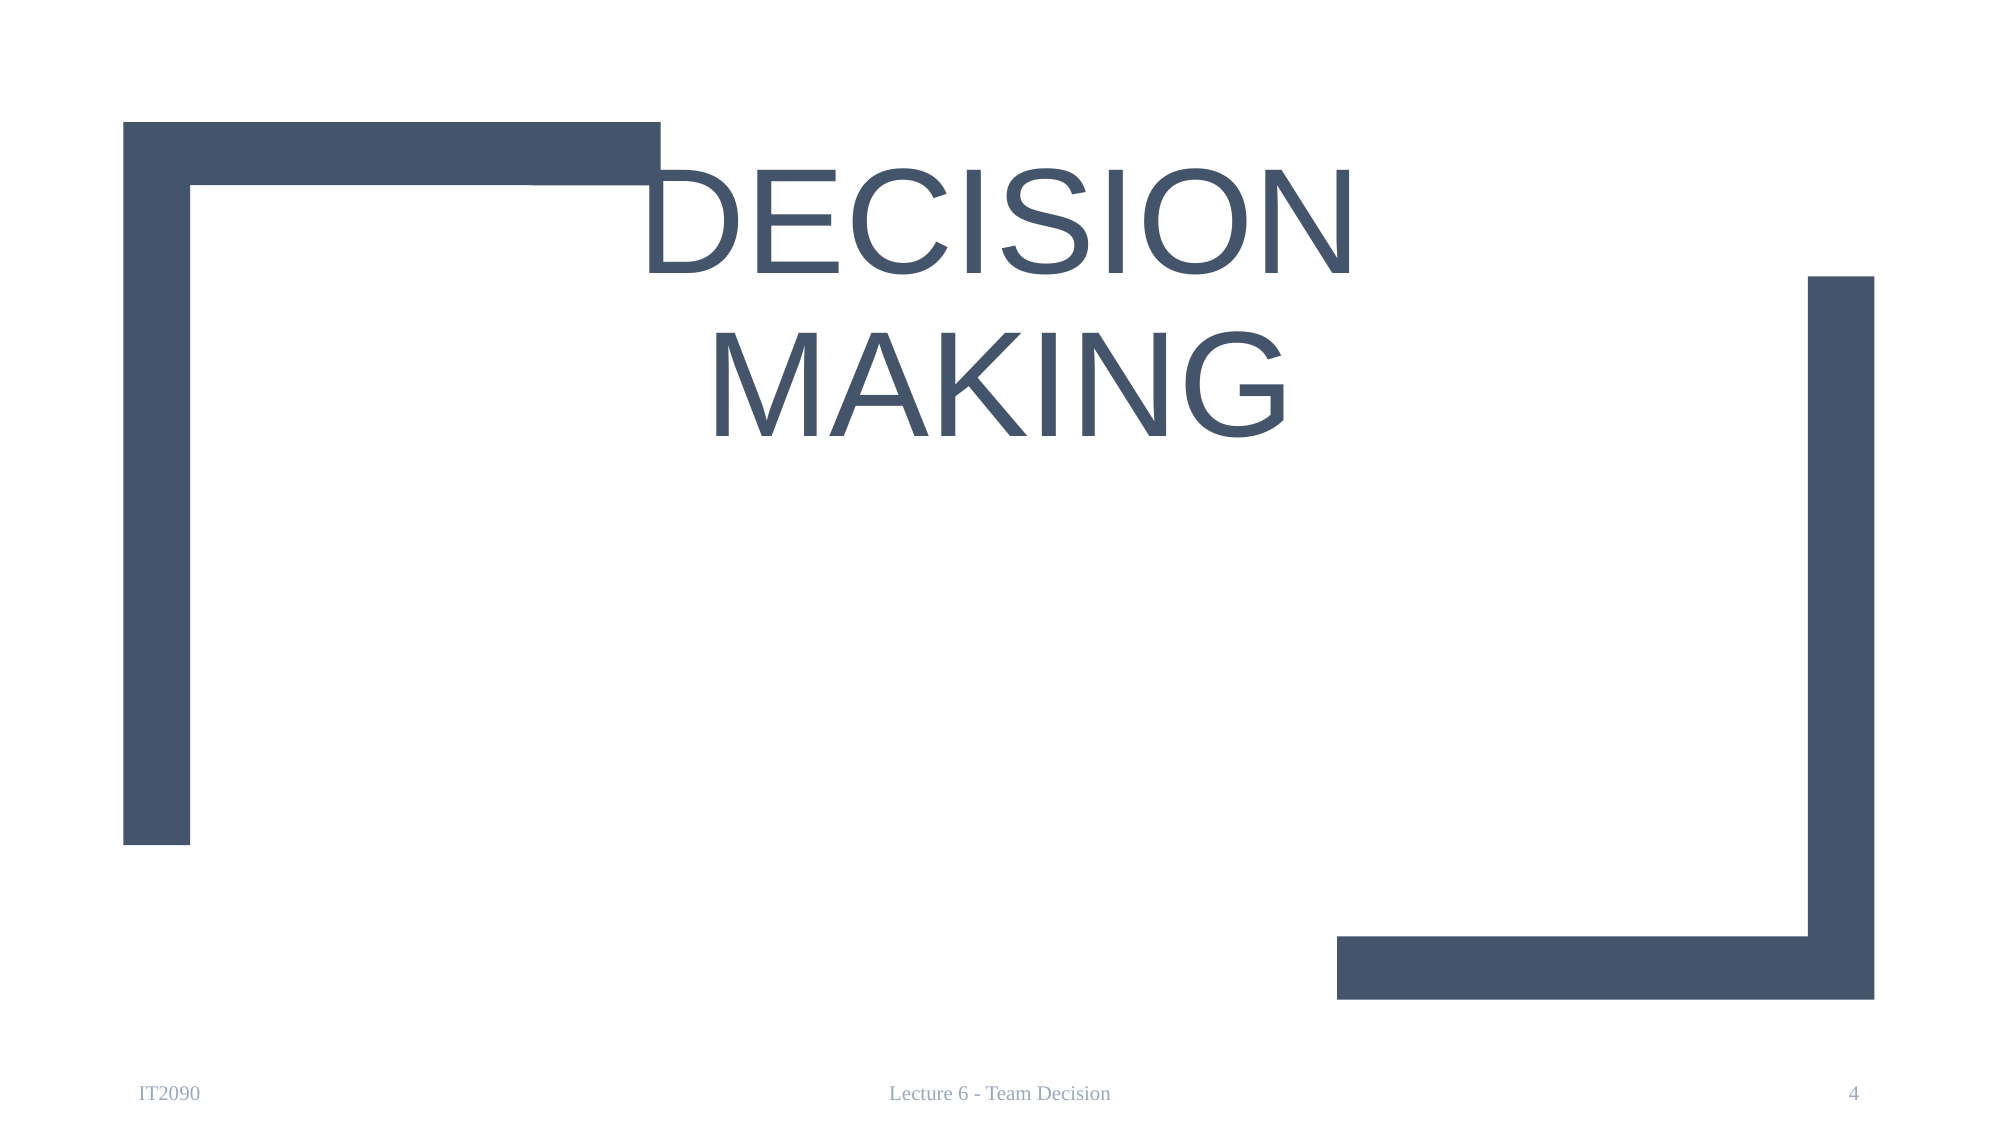

# Decision making
IT2090
Lecture 6 - Team Decision
4